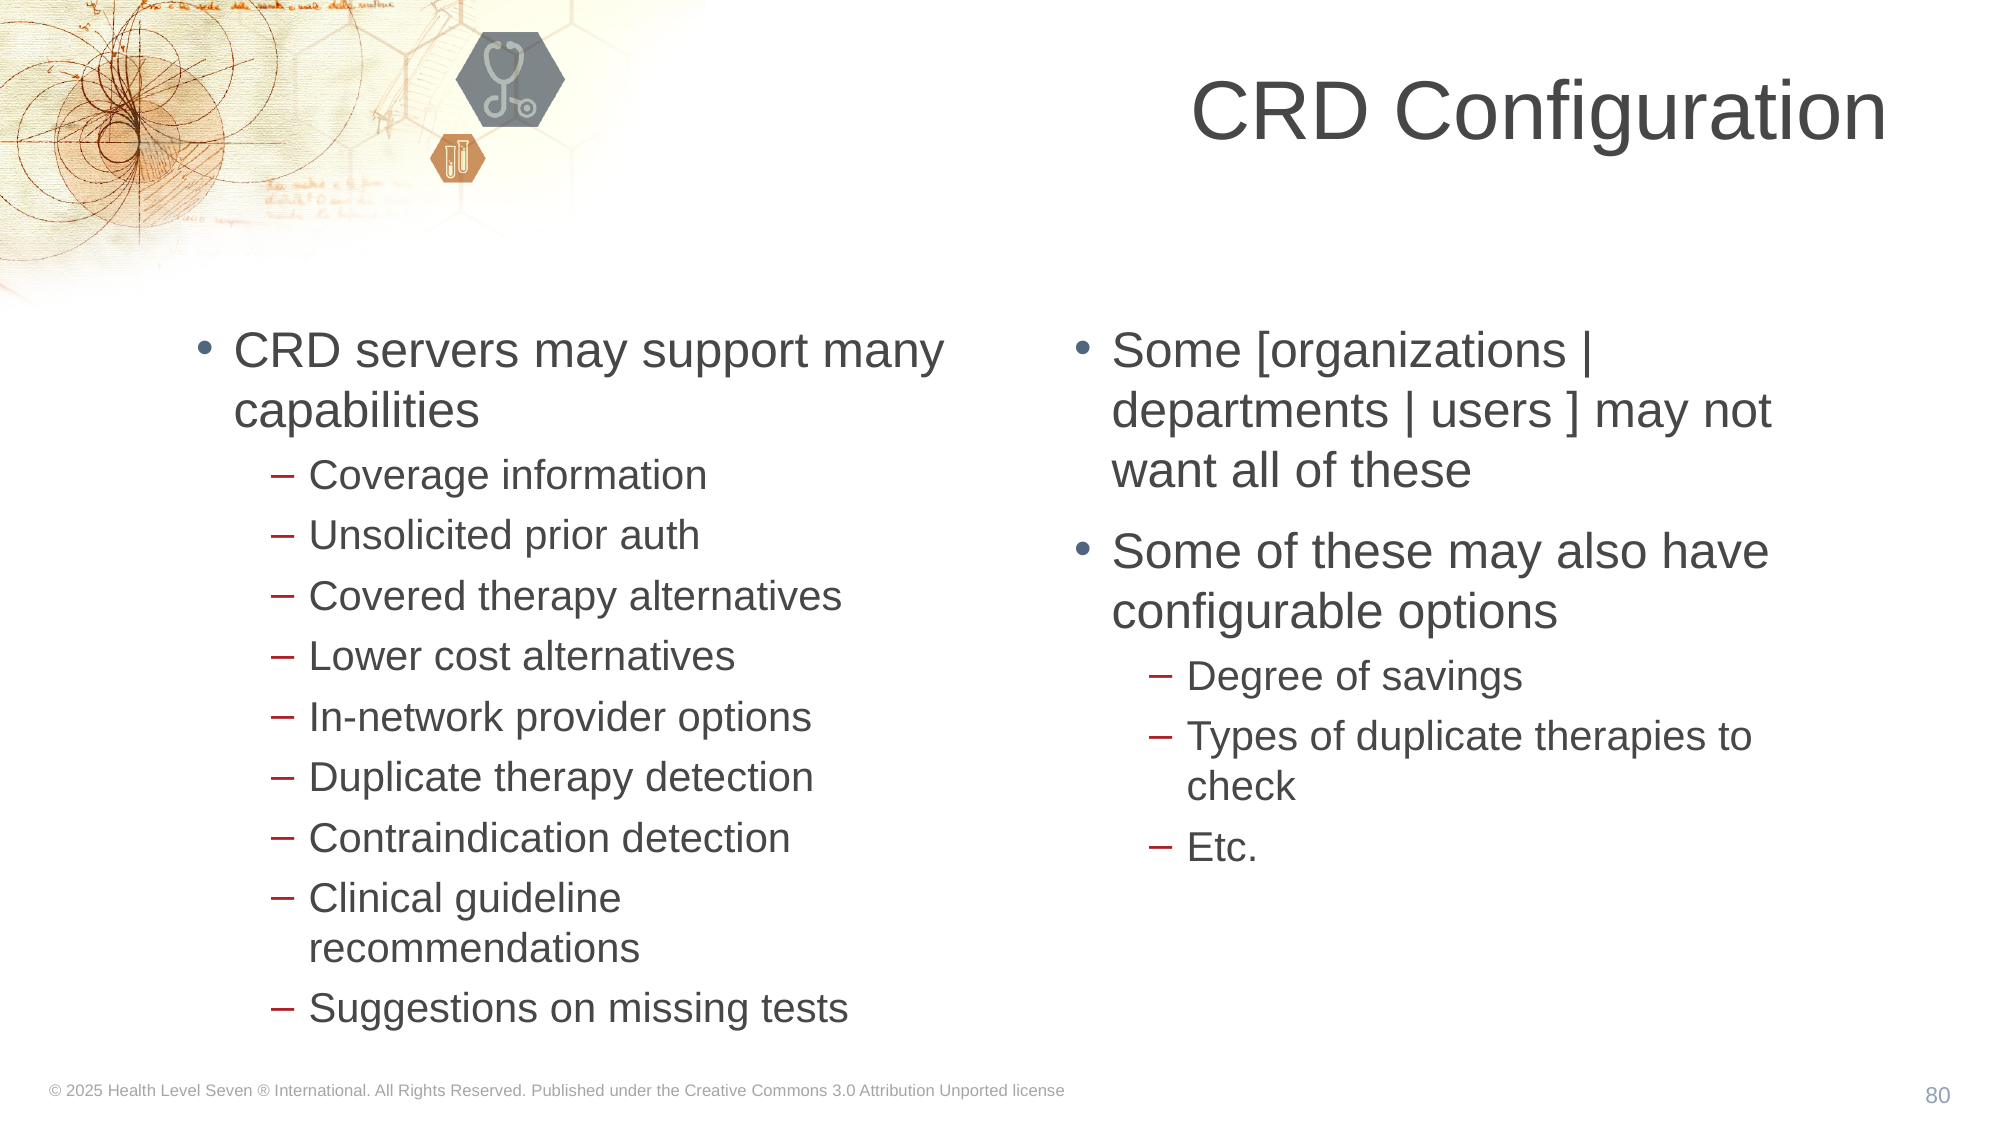

# CRD Configuration
Some [organizations | departments | users ] may not want all of these
Some of these may also have configurable options
Degree of savings
Types of duplicate therapies to check
Etc.
CRD servers may support many capabilities
Coverage information
Unsolicited prior auth
Covered therapy alternatives
Lower cost alternatives
In-network provider options
Duplicate therapy detection
Contraindication detection
Clinical guideline recommendations
Suggestions on missing tests
80